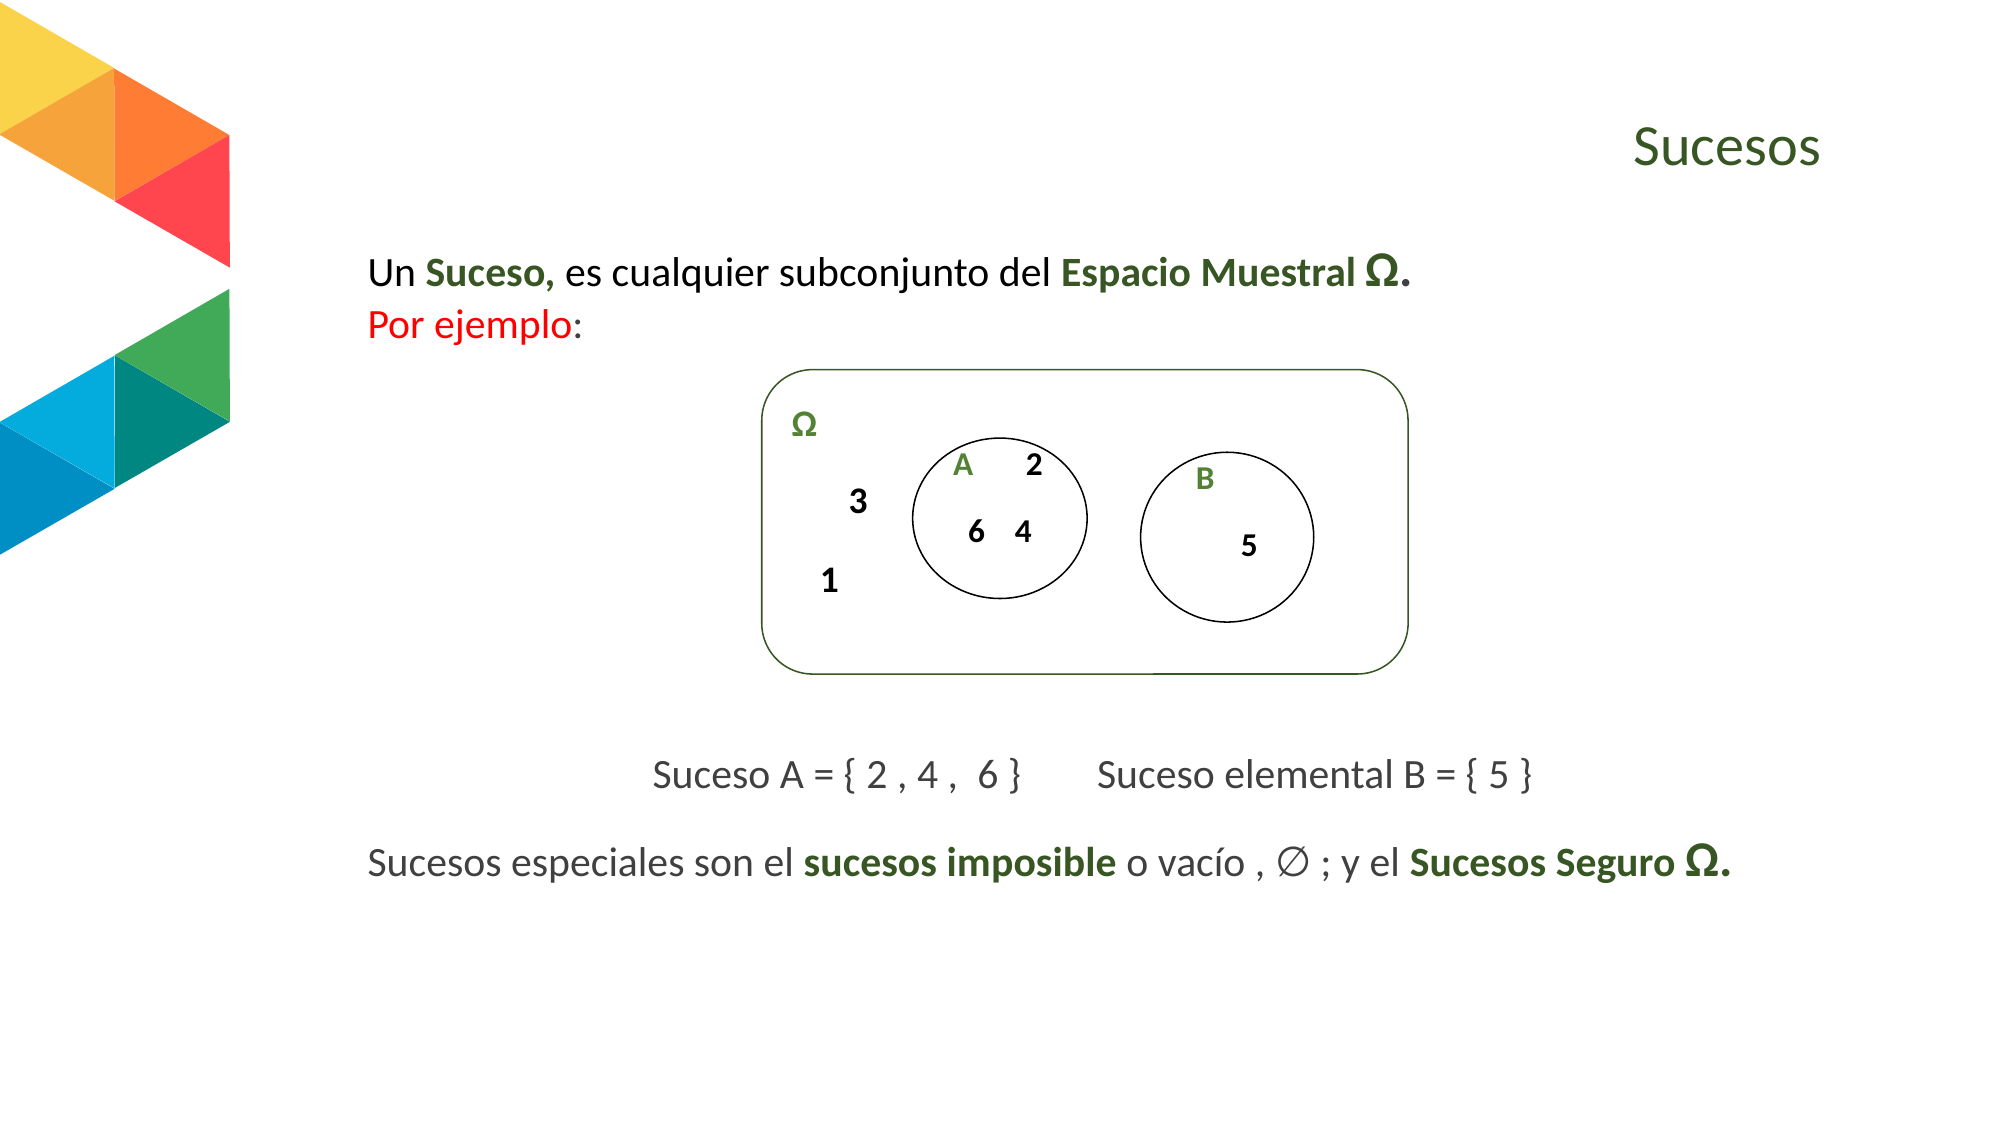

# Sucesos

Un Suceso, es cualquier subconjunto del Espacio Muestral Ω.
Por ejemplo:

                              Suceso A = { 2 , 4 ,  6 }        Suceso elemental B = { 5 }
Sucesos especiales son el sucesos imposible o vacío , ∅ ; y el Sucesos Seguro Ω.

Ω
      3
   1

           6

  A       2
    6    4

    B
          5